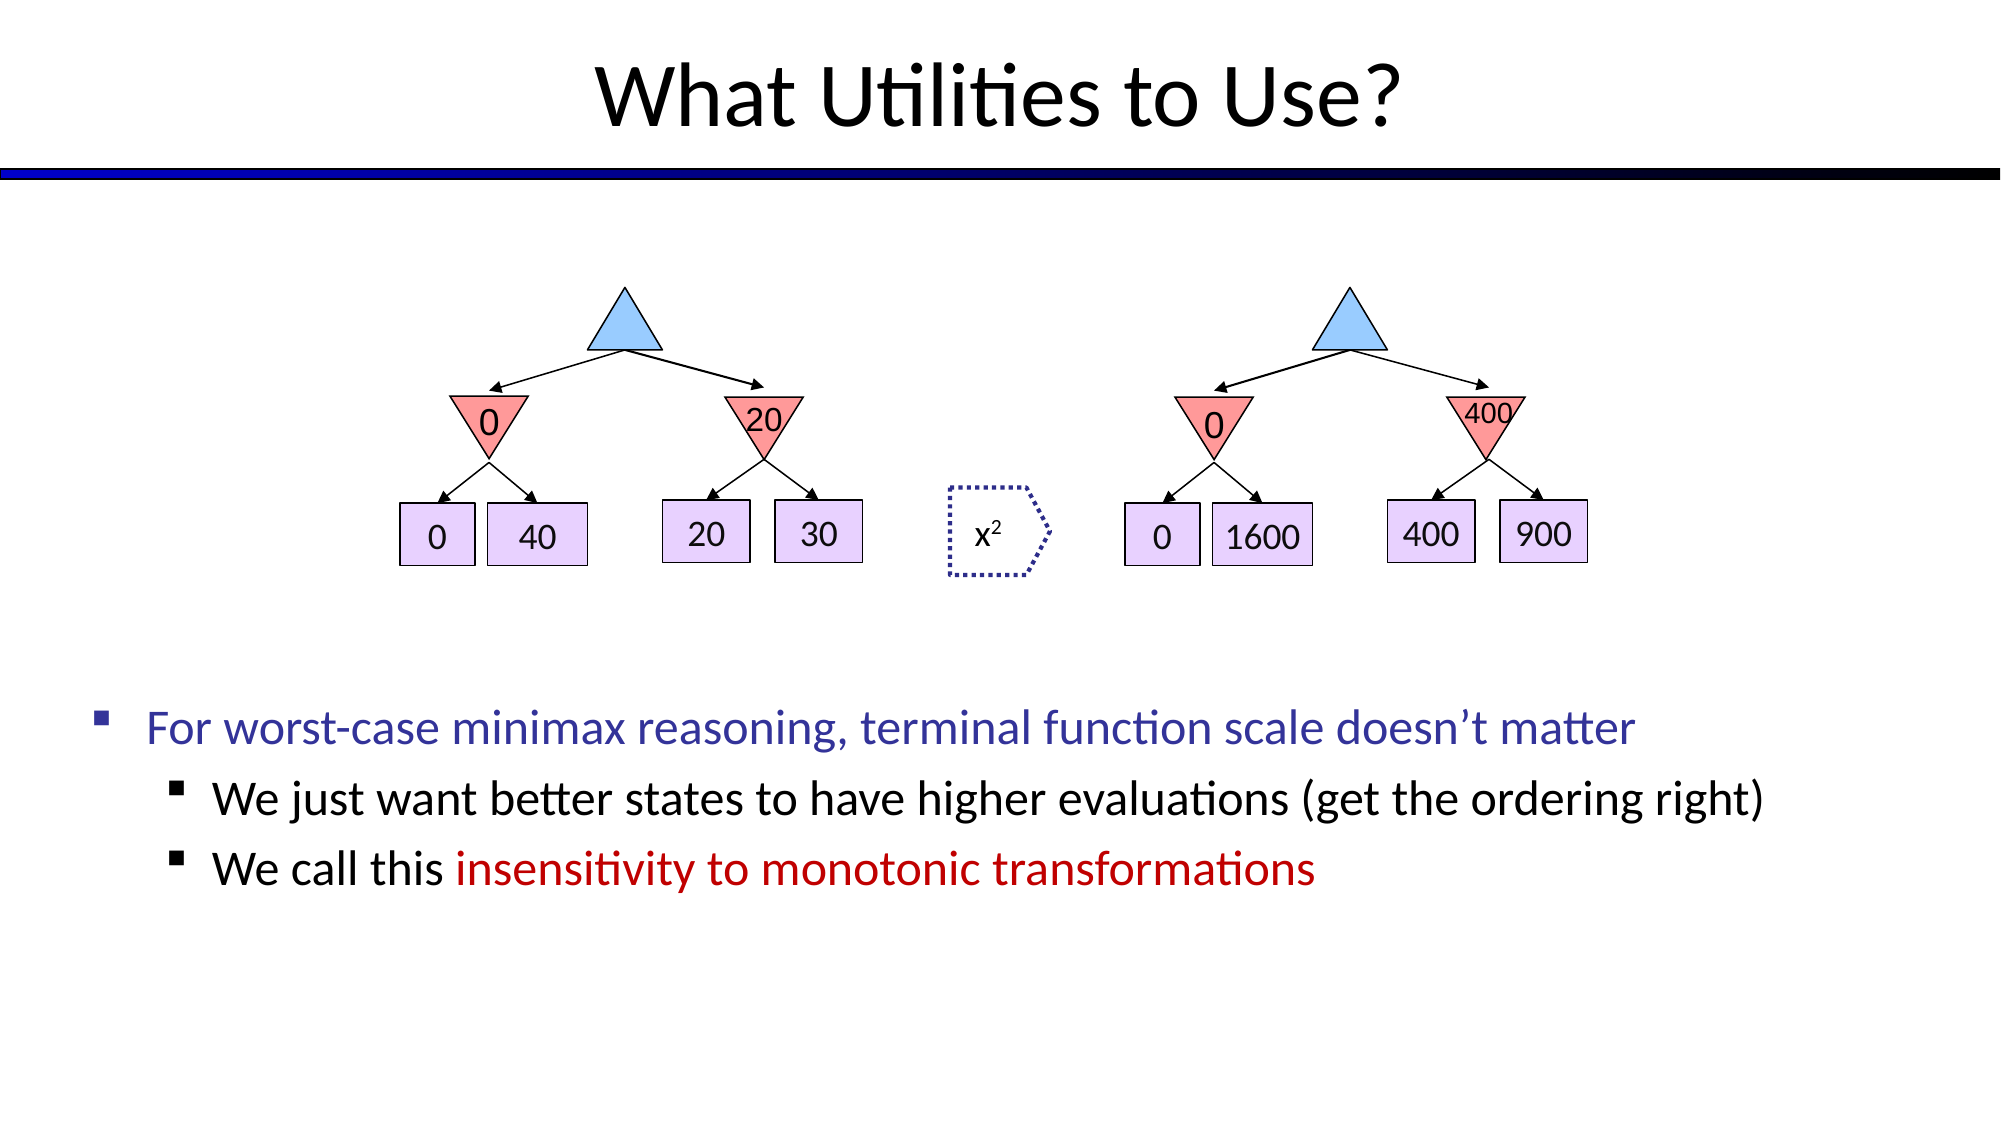

# What Utilities to Use?

400
0
20
0

x2
20
30
400
900
0
40
0
1600
For worst-case minimax reasoning, terminal function scale doesn’t matter
We just want better states to have higher evaluations (get the ordering right)
We call this insensitivity to monotonic transformations